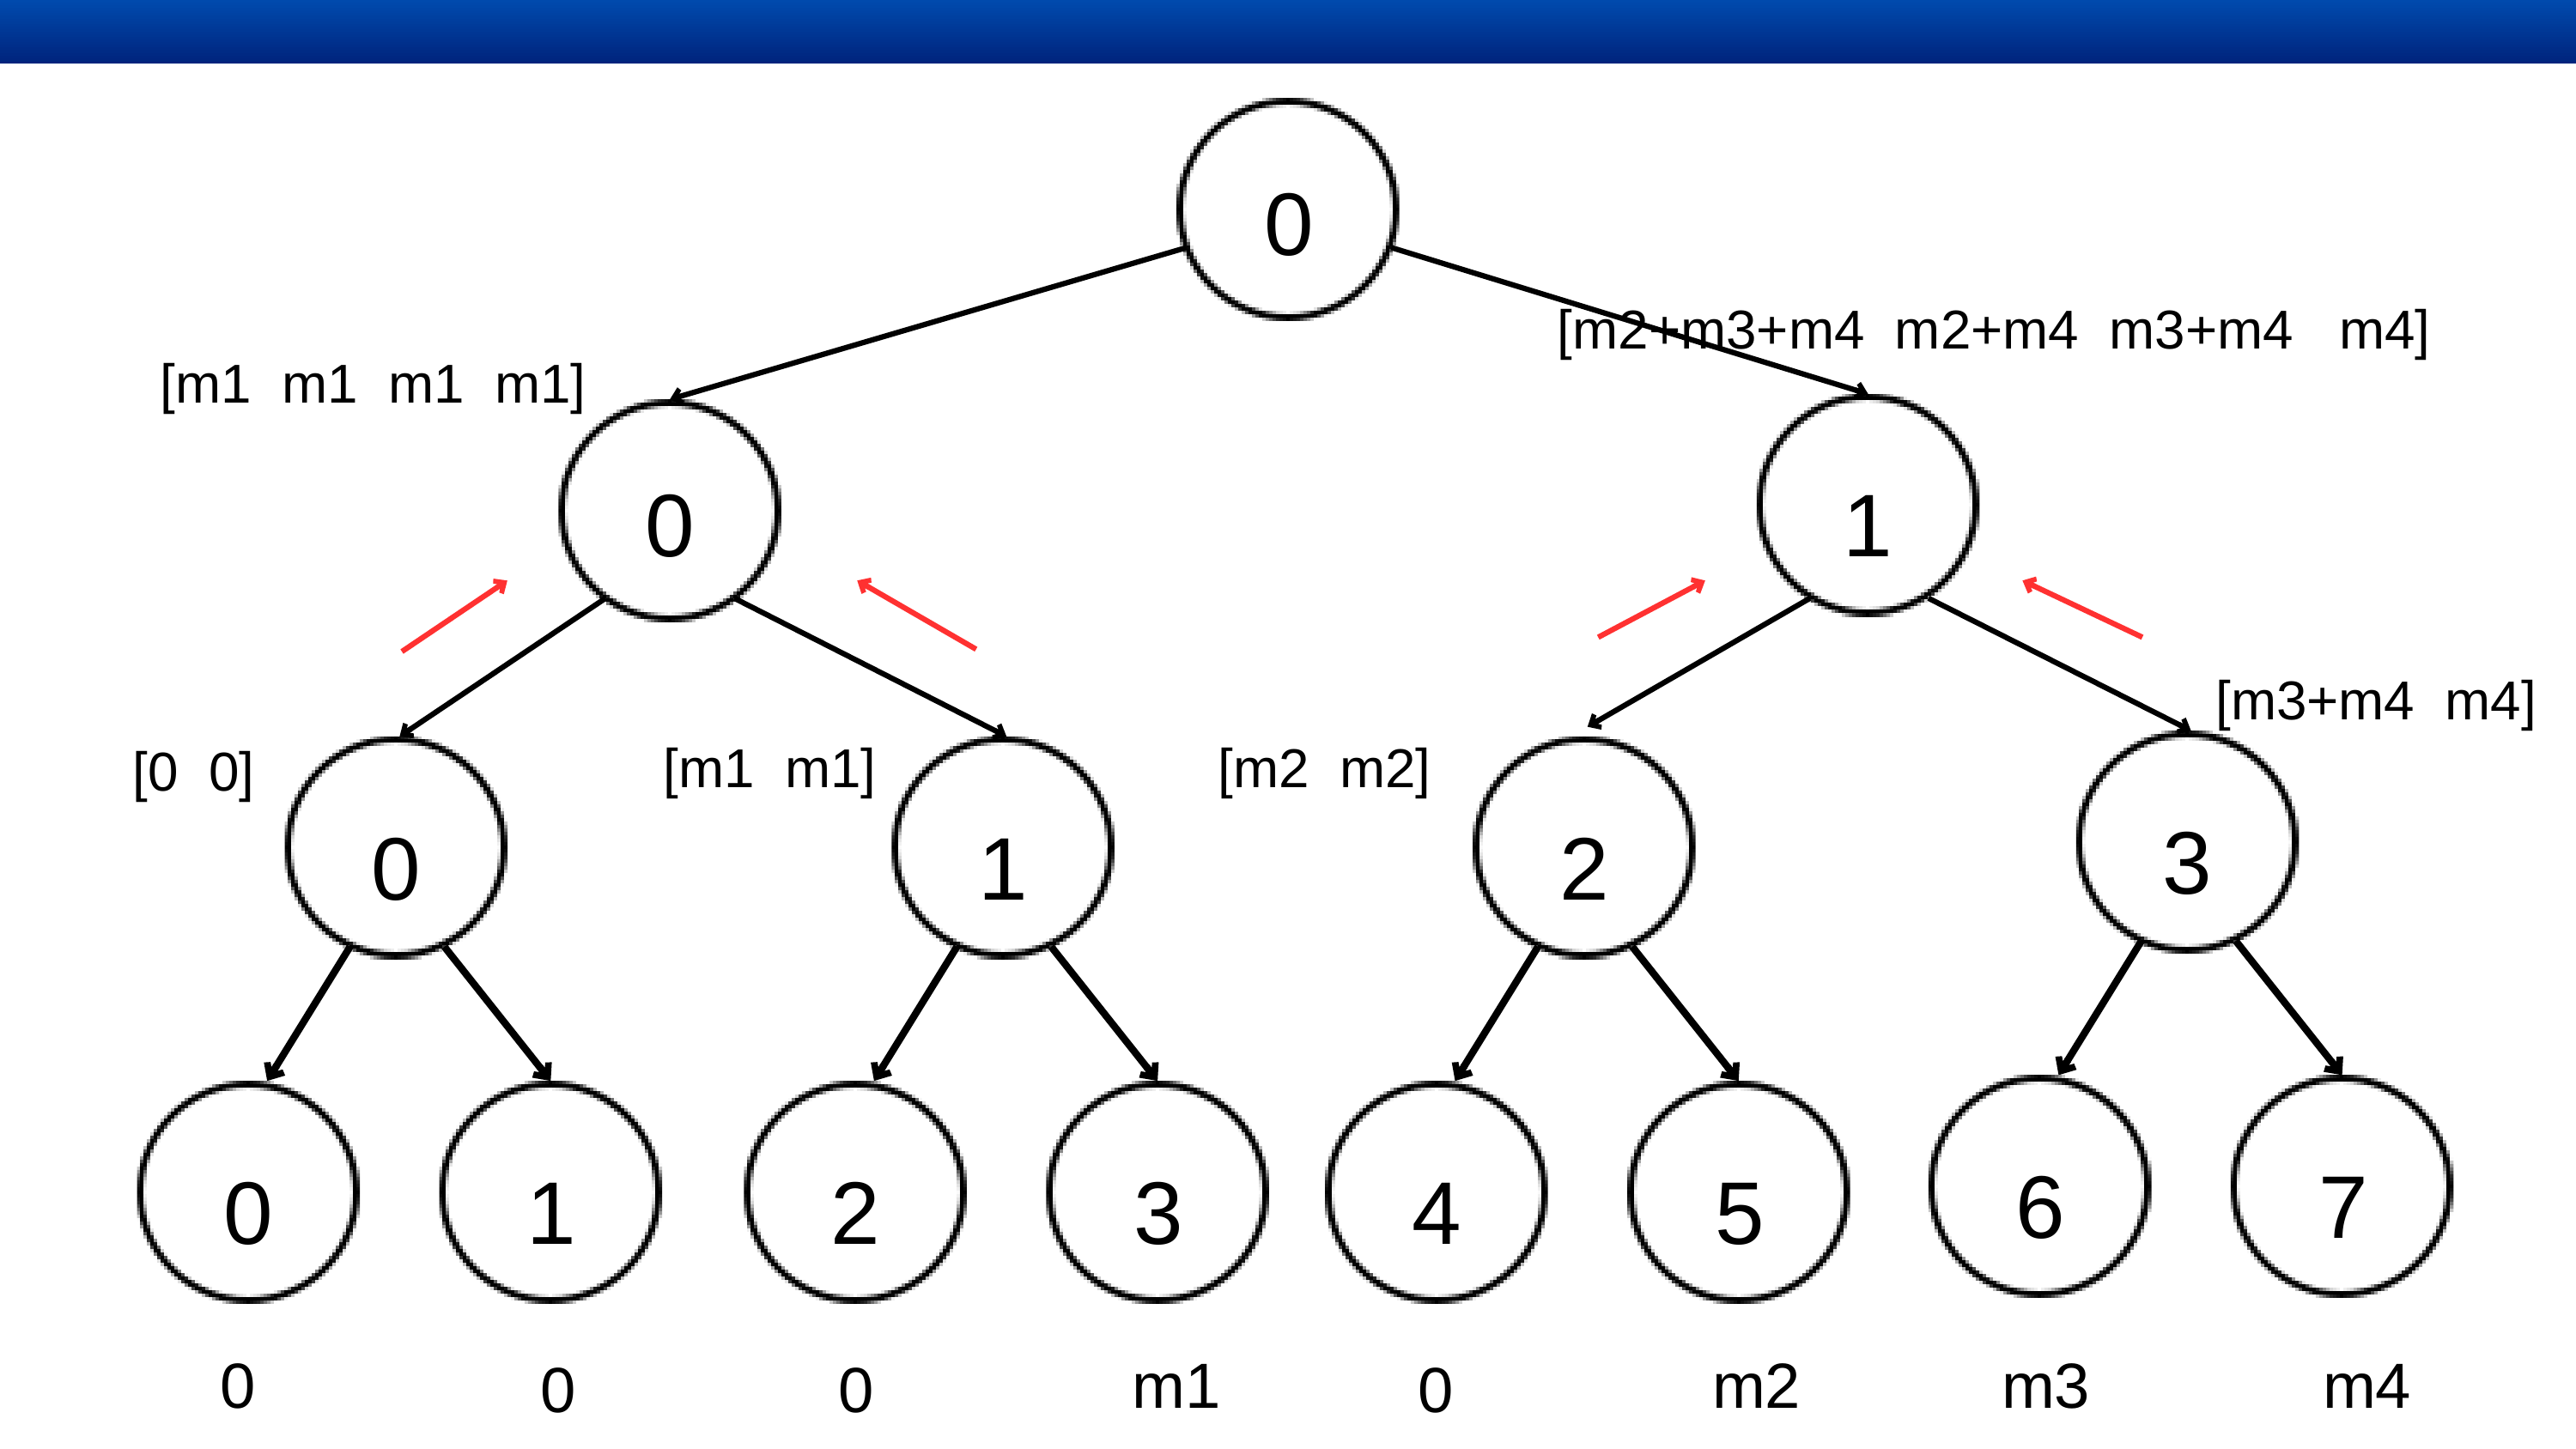

0

[m2+m3+m4  m2+m4  m3+m4   m4]
[m1  m1  m1  m1]

0
1

[m3+m4  m4]
[m1  m1]
[m2  m2]
[0  0]

3

6
7

0

0
1

1

2
3

2

4
5
0
m1
m2
m3
m4
0
0
0